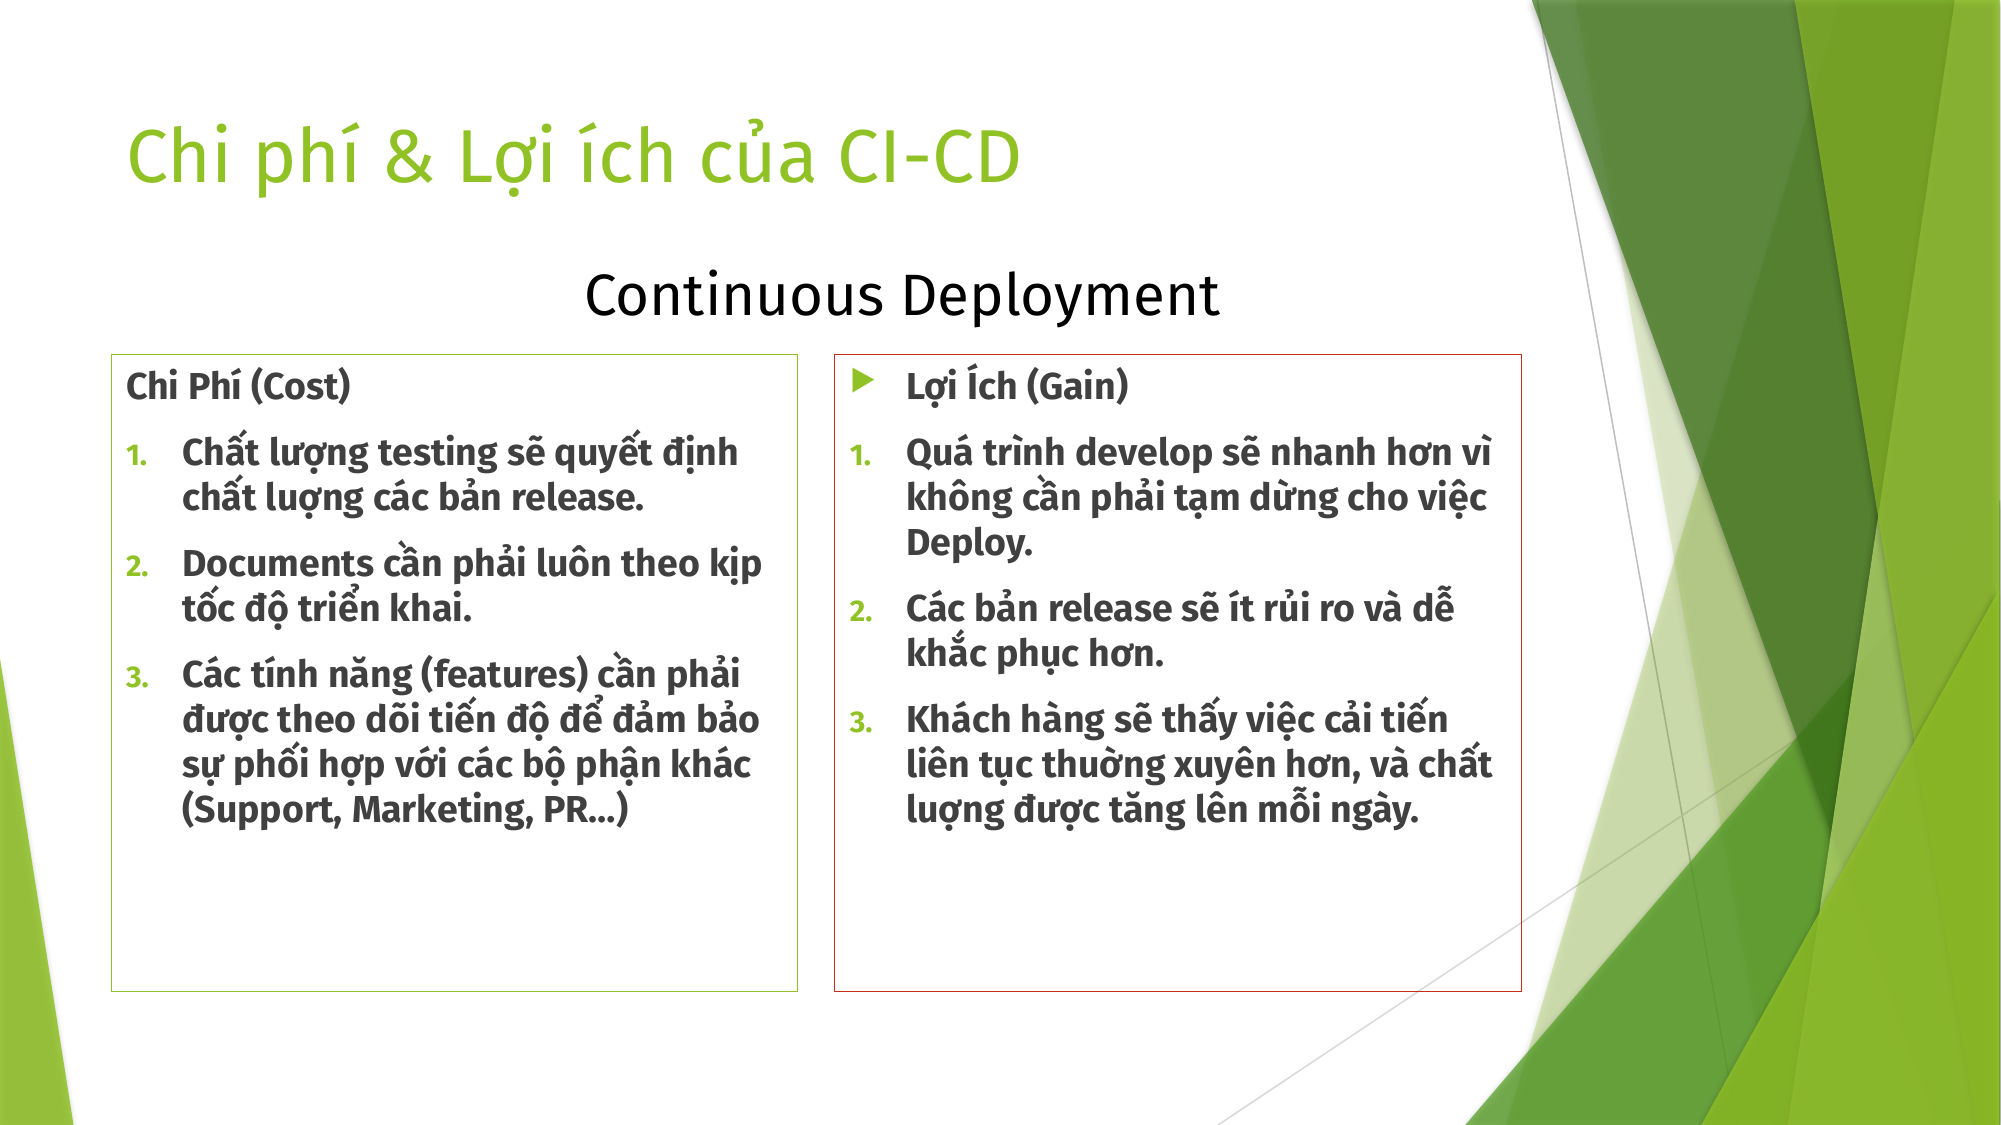

# Chi phí & Lợi ích của CI-CD
Continuous Deployment
Chi Phí (Cost)
Chất lượng testing sẽ quyết định chất luợng các bản release.
Documents cần phải luôn theo kịp tốc độ triển khai.
Các tính năng (features) cần phải được theo dõi tiến độ để đảm bảo sự phối hợp với các bộ phận khác (Support, Marketing, PR…)

Lợi Ích (Gain)
Quá trình develop sẽ nhanh hơn vì không cần phải tạm dừng cho việc Deploy.
Các bản release sẽ ít rủi ro và dễ khắc phục hơn.
Khách hàng sẽ thấy việc cải tiến liên tục thuờng xuyên hơn, và chất luợng được tăng lên mỗi ngày.